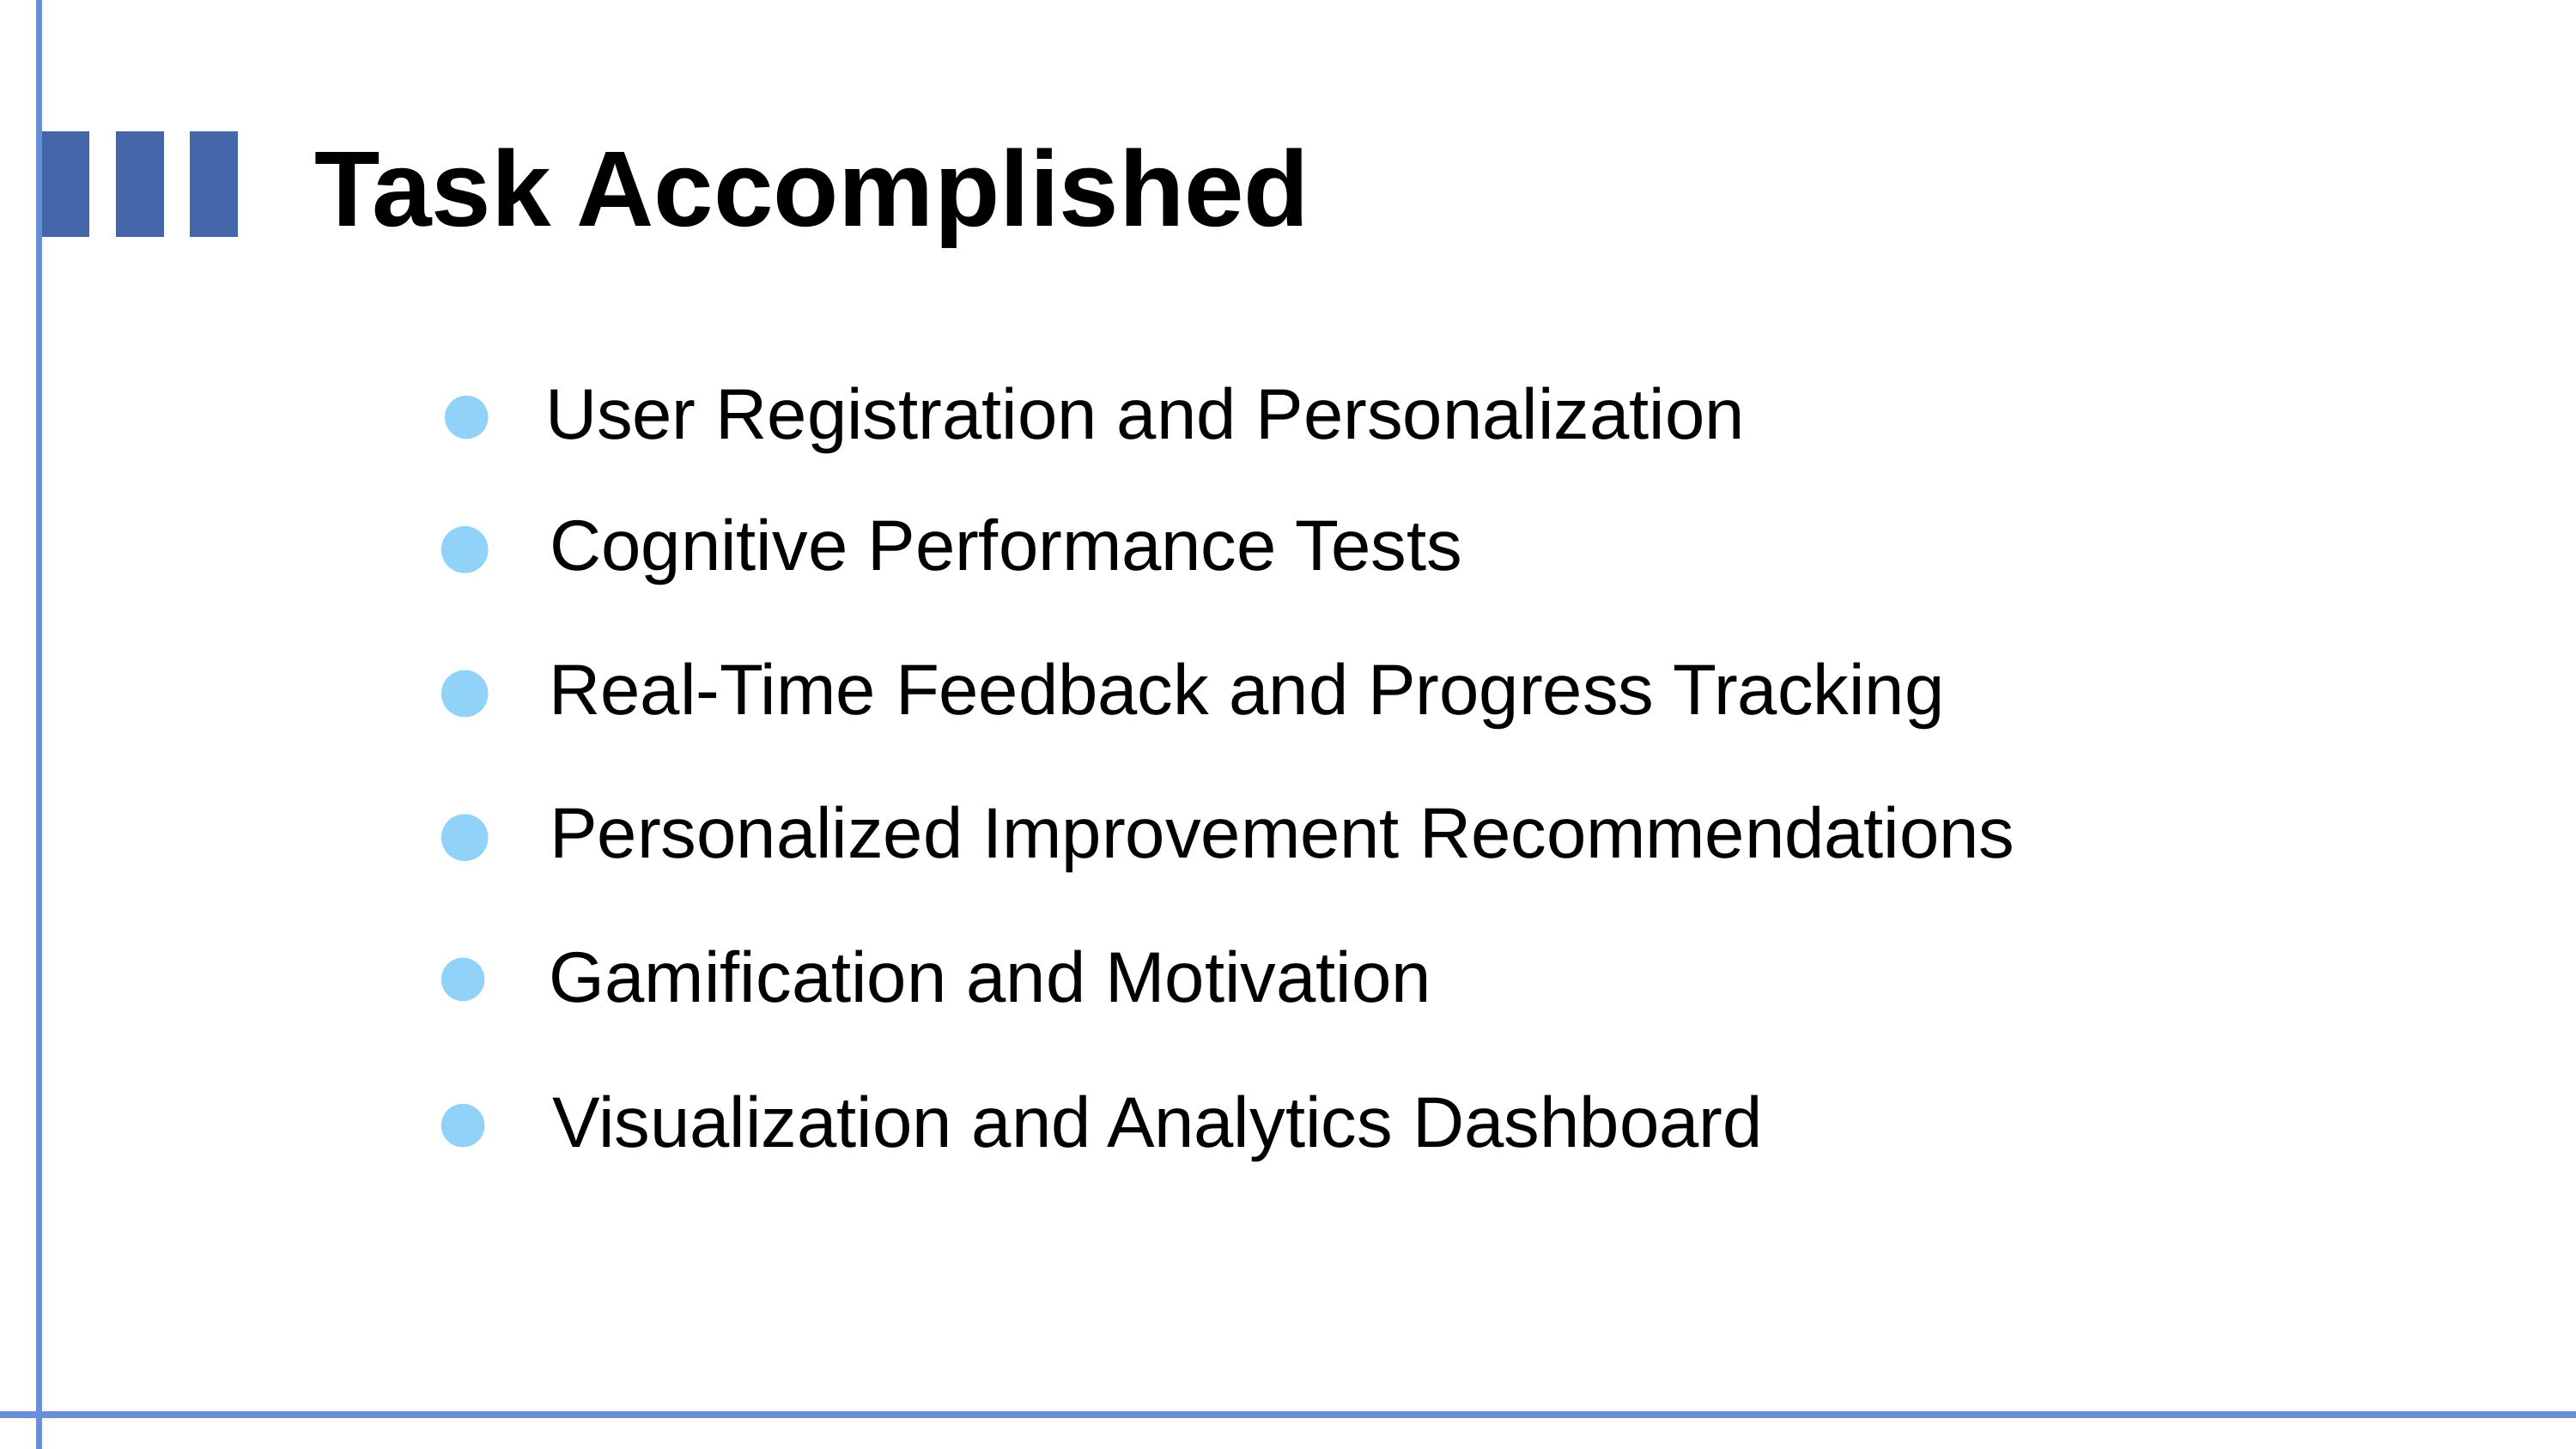

Task Accomplished

User Registration and Personalization

Cognitive Performance Tests

Real-Time Feedback and Progress Tracking

Personalized Improvement Recommendations

Gamification and Motivation

Visualization and Analytics Dashboard